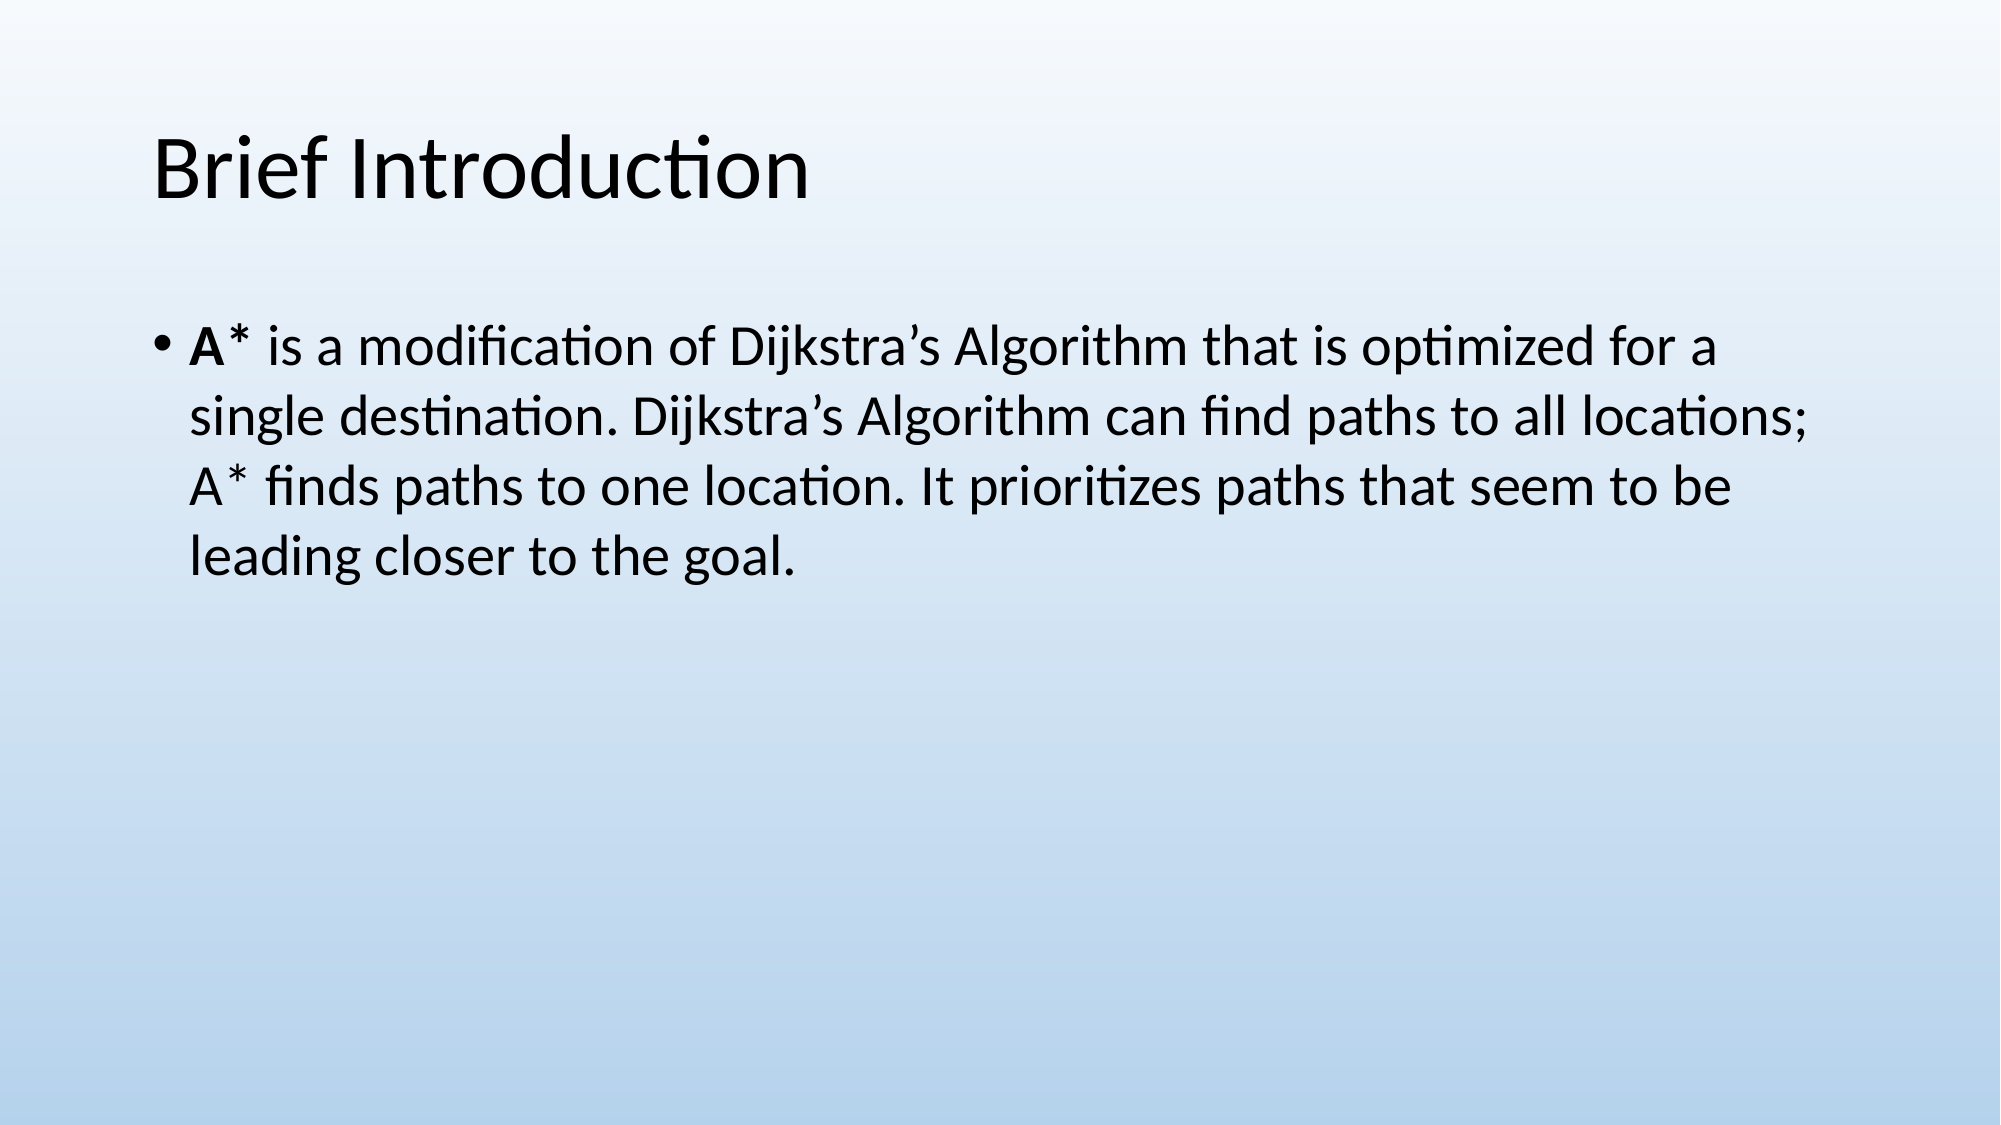

# Brief Introduction
A* is a modification of Dijkstra’s Algorithm that is optimized for a single destination. Dijkstra’s Algorithm can find paths to all locations; A* finds paths to one location. It prioritizes paths that seem to be leading closer to the goal.